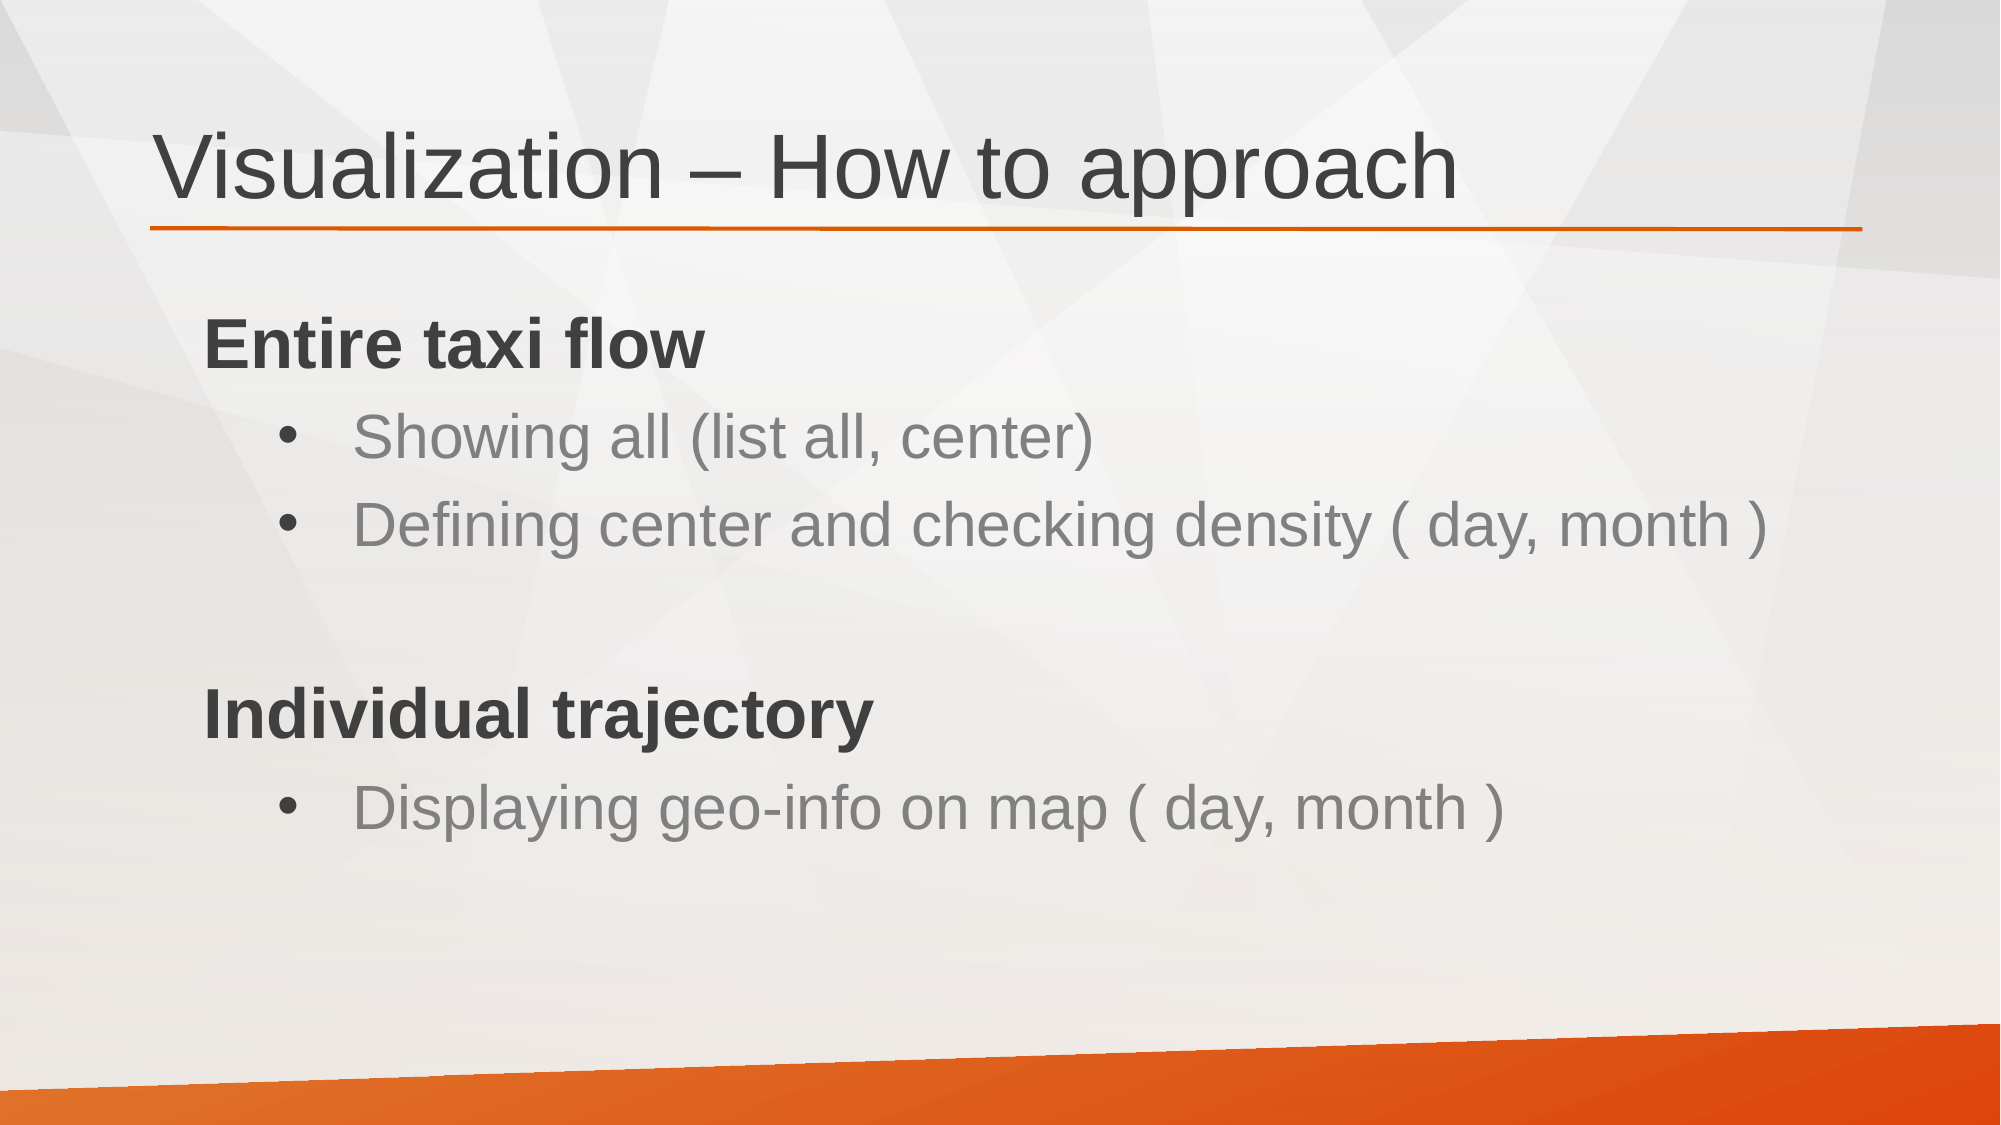

# Visualization – How to approach
Entire taxi flow
Showing all (list all, center)
Defining center and checking density ( day, month )

Individual trajectory
Displaying geo-info on map ( day, month )